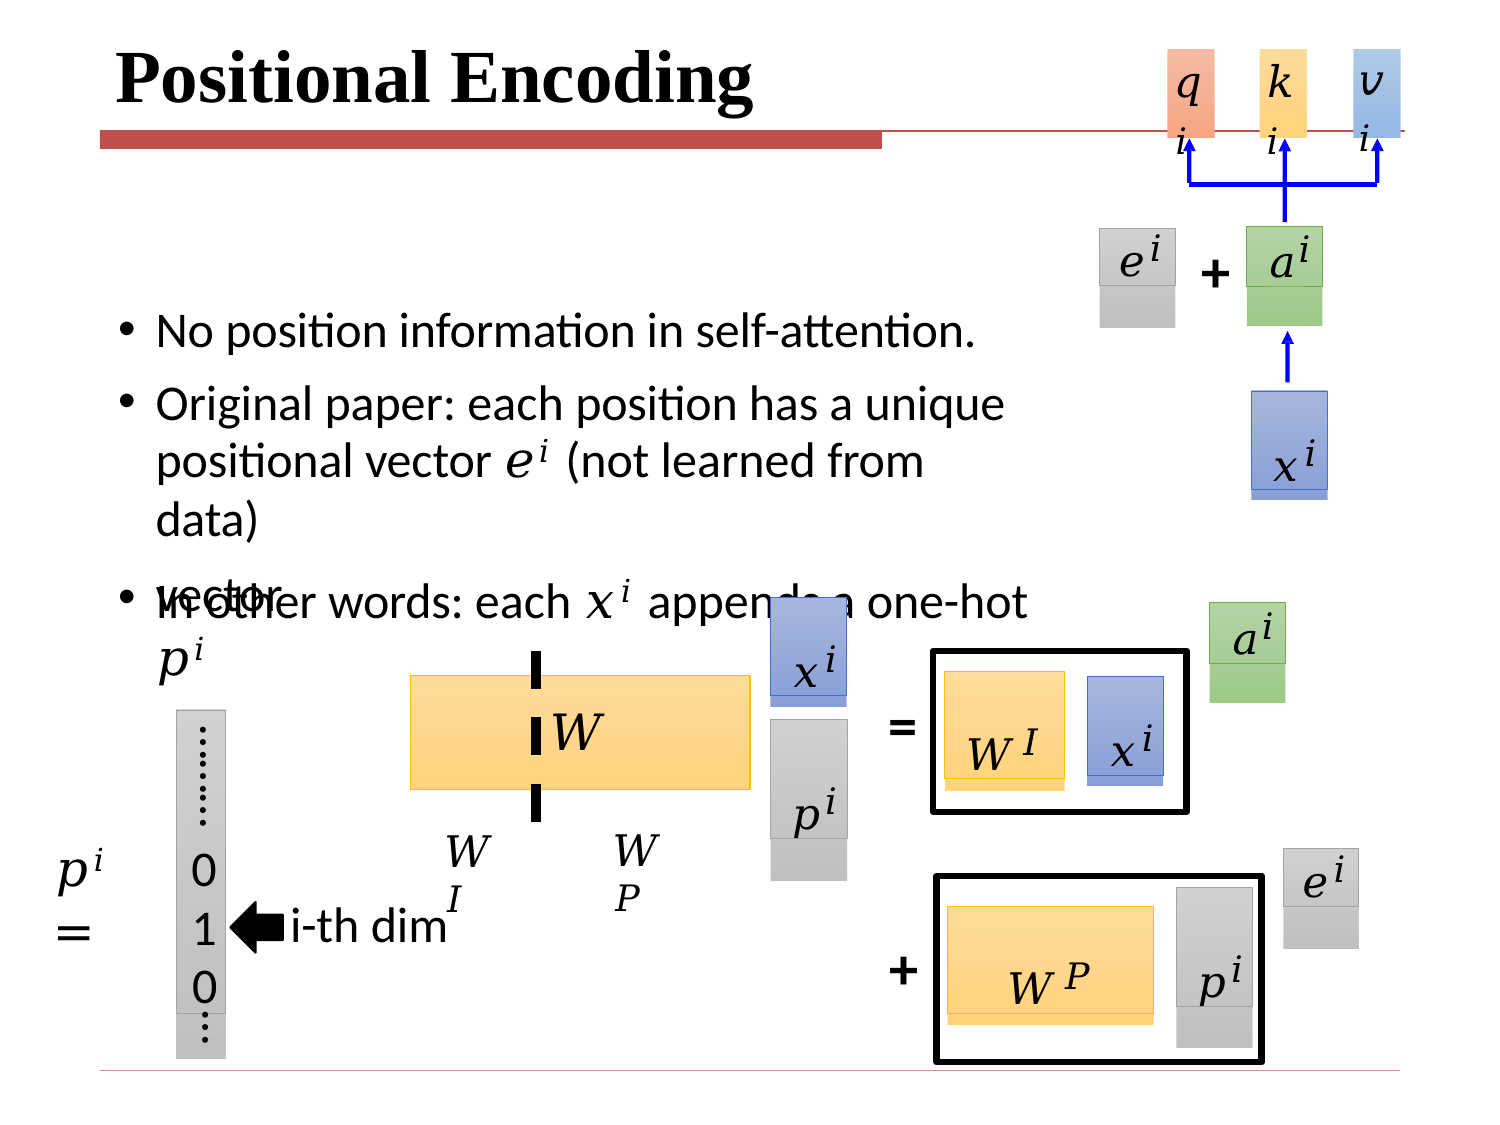

# Positional Encoding

𝑞𝑖

𝑘𝑖

𝑣𝑖

𝑎𝑖

𝑒𝑖
+
No position information in self-attention.
Original paper: each position has a unique
positional vector 𝑒𝑖 (not learned from data)
In other words: each 𝑥𝑖 appends a one-hot

𝑥𝑖
vector 𝑝𝑖

𝑥𝑖

𝑎𝑖

𝑊𝐼

𝑥𝑖
=
𝑊

0
1
0

𝑝𝑖
………
𝑊𝑃
𝑊𝐼
𝑝𝑖 =

𝑒𝑖

𝑝𝑖
i-th dim

𝑊𝑃
+
…